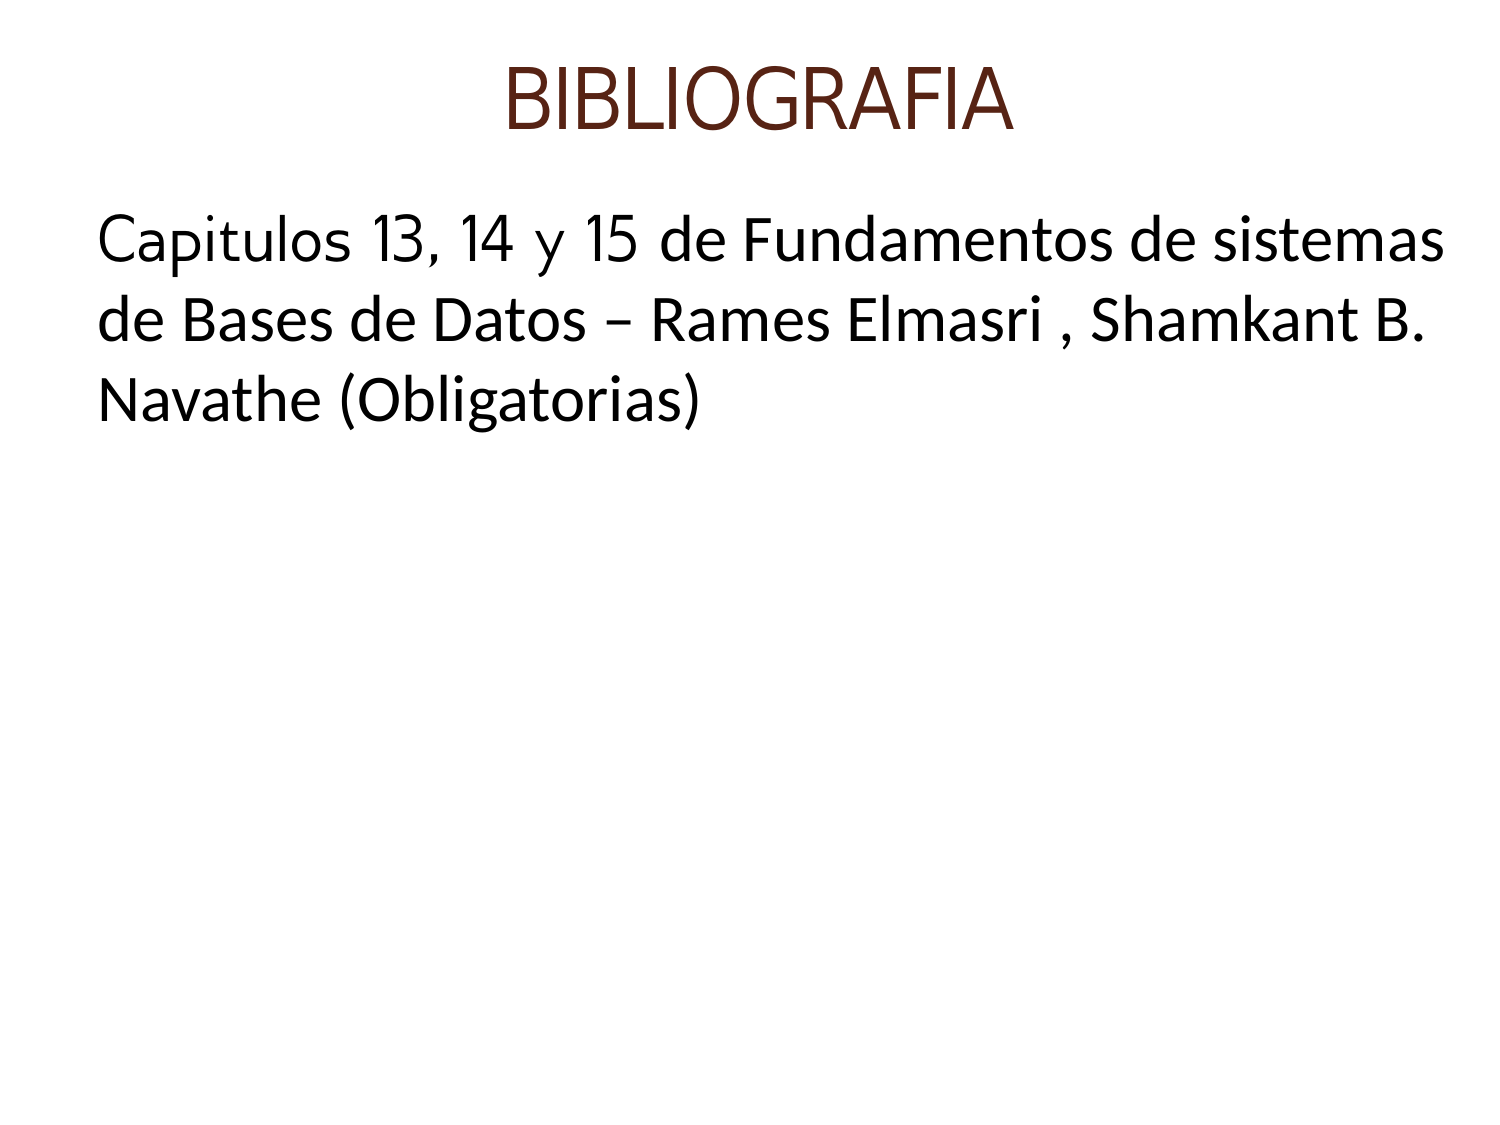

BIBLIOGRAFIA
Capitulos 13, 14 y 15 de Fundamentos de sistemas de Bases de Datos – Rames Elmasri , Shamkant B. Navathe (Obligatorias)